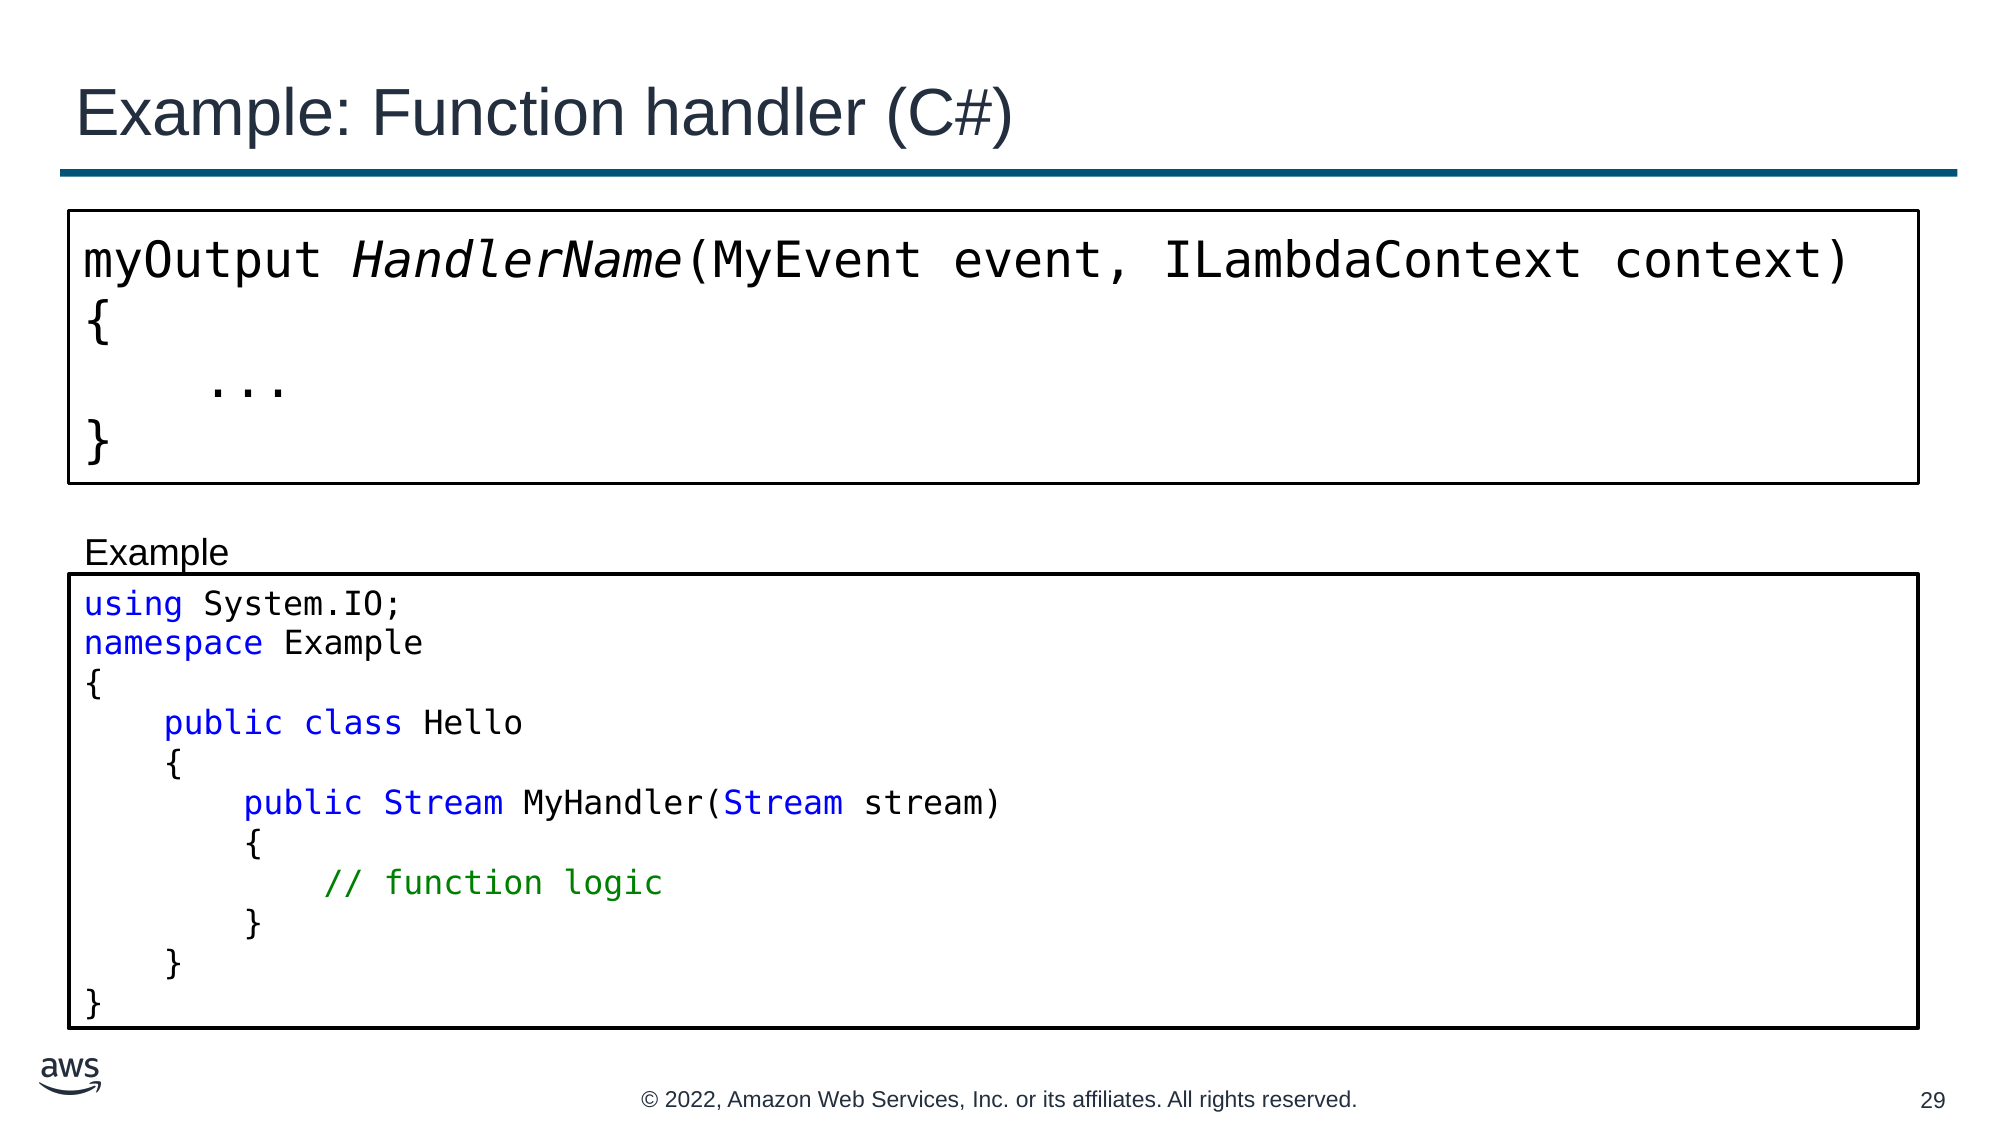

# Example: Function handler (C#)
myOutput HandlerName(MyEvent event, ILambdaContext context) {
    ...
}
Example
using System.IO;
namespace Example
{
    public class Hello
    {
        public Stream MyHandler(Stream stream)
        {
            // function logic
        }
    }
}
29